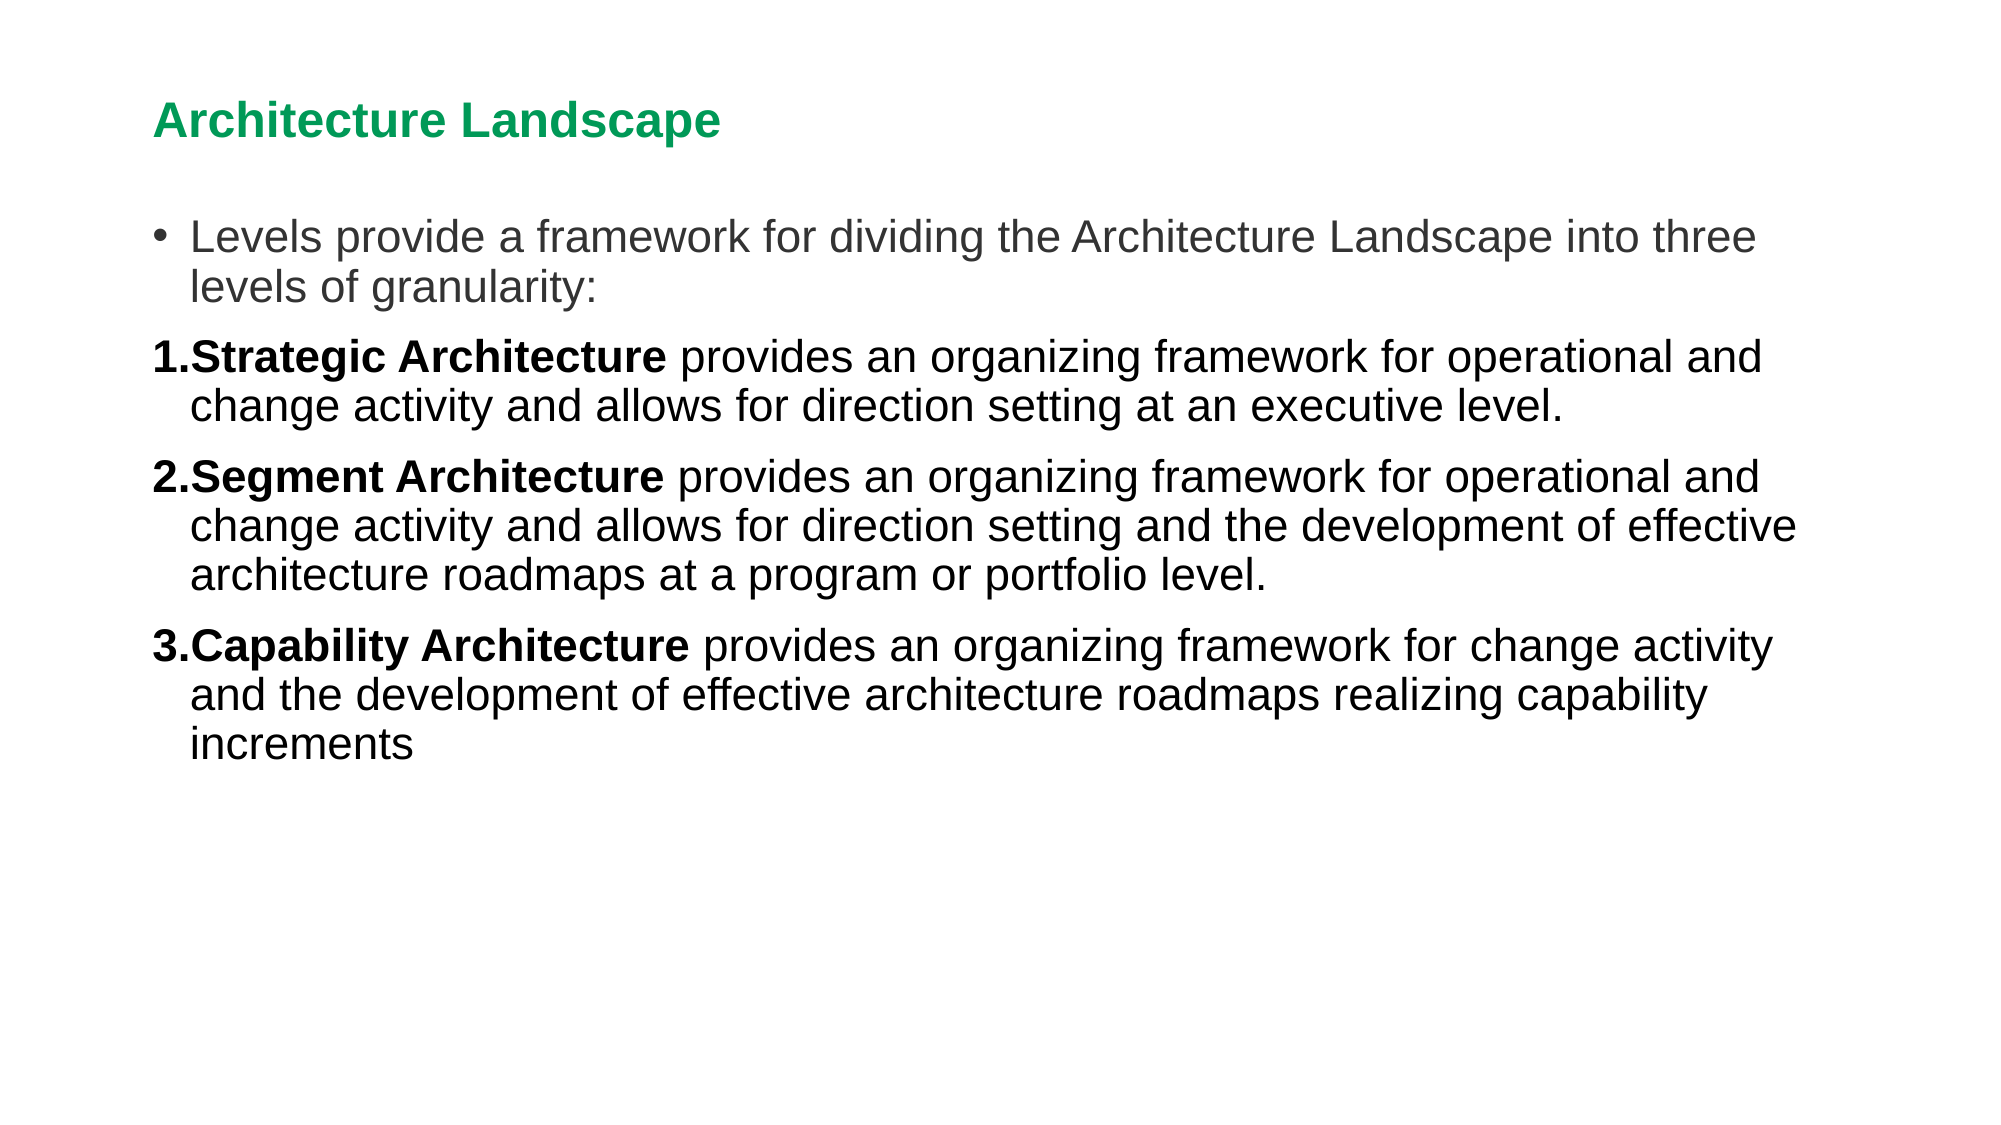

Architecture Landscape
Levels provide a framework for dividing the Architecture Landscape into three levels of granularity:
Strategic Architecture provides an organizing framework for operational and change activity and allows for direction setting at an executive level.
Segment Architecture provides an organizing framework for operational and change activity and allows for direction setting and the development of effective architecture roadmaps at a program or portfolio level.
Capability Architecture provides an organizing framework for change activity and the development of effective architecture roadmaps realizing capability increments